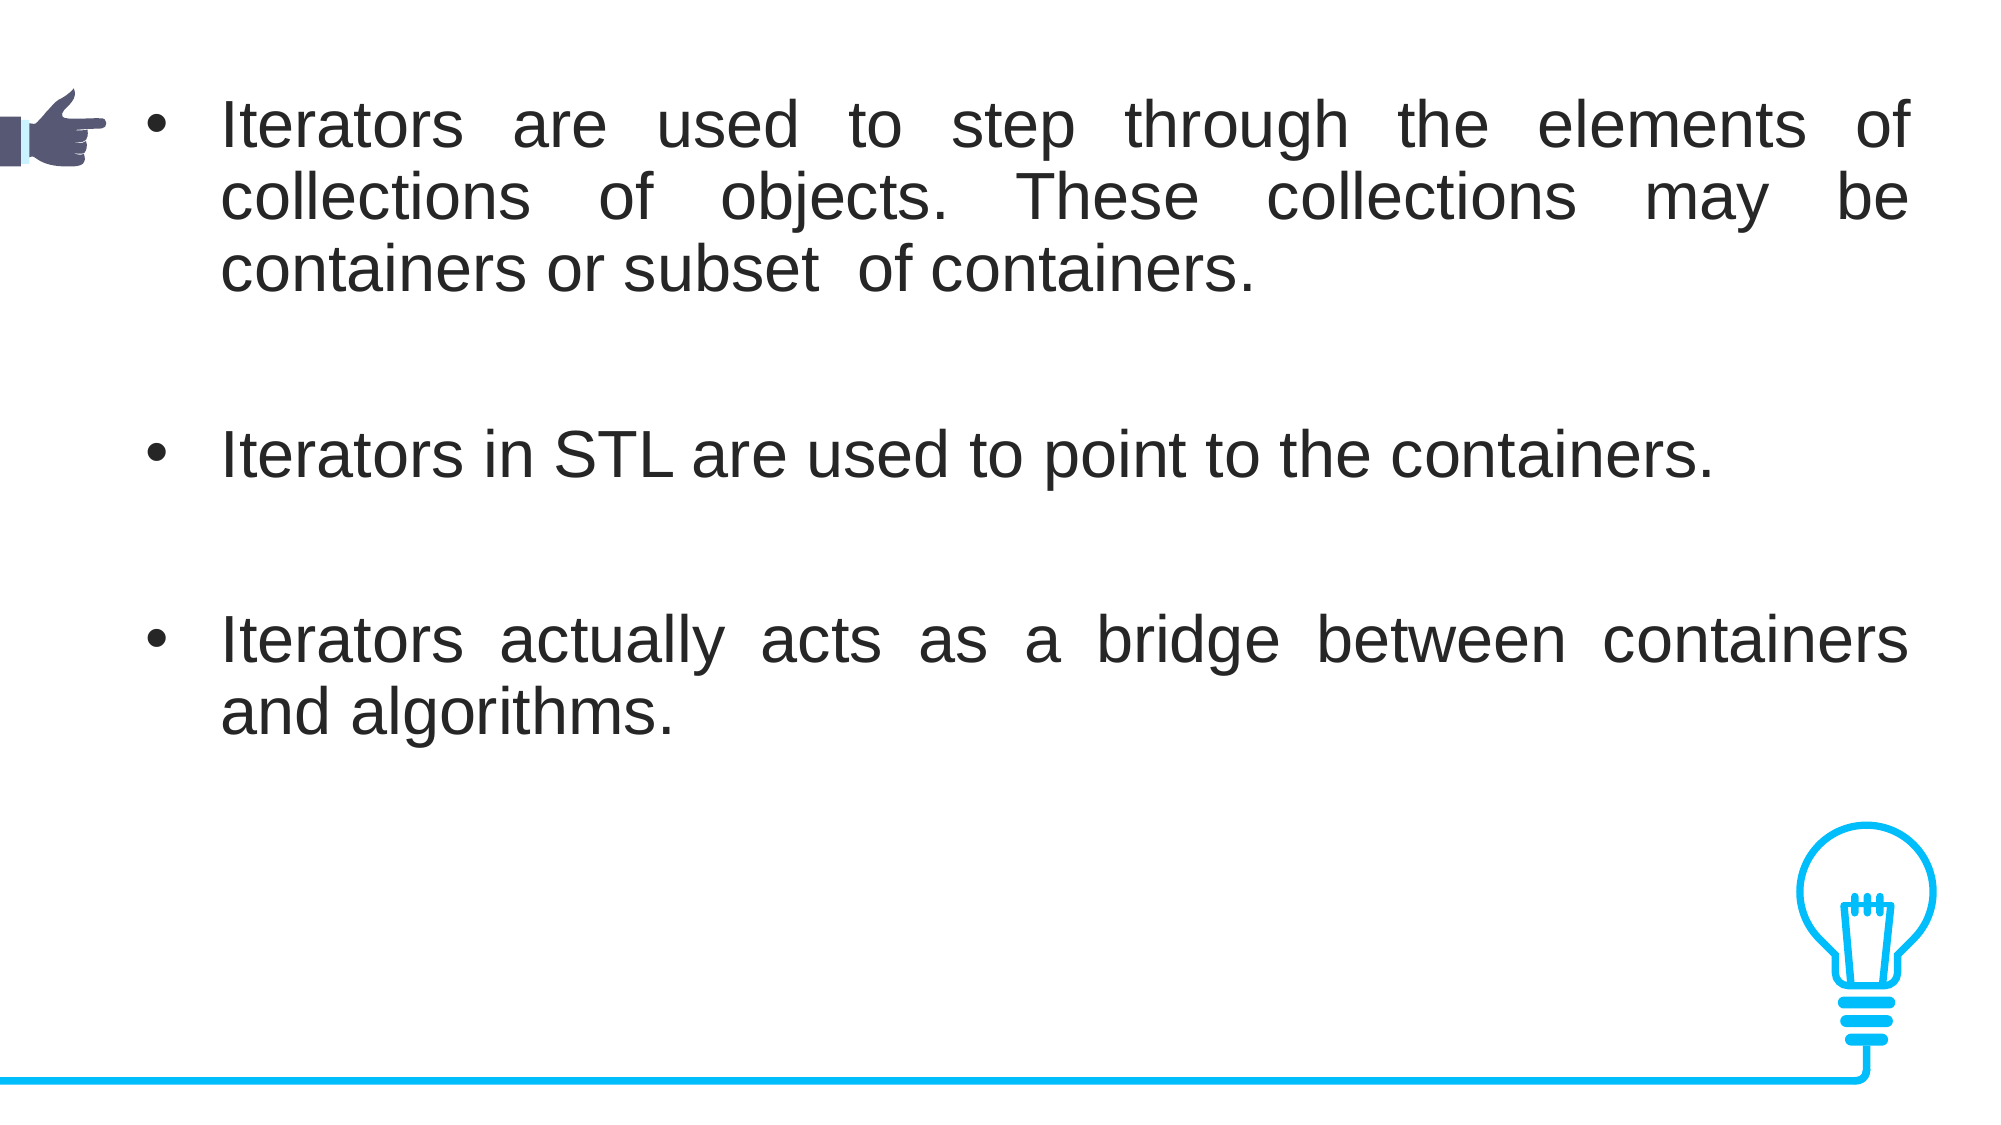

Iterators are used to step through the elements of collections of objects. These collections may be containers or subset  of containers.

Iterators in STL are used to point to the containers.

Iterators actually acts as a bridge between containers and algorithms.